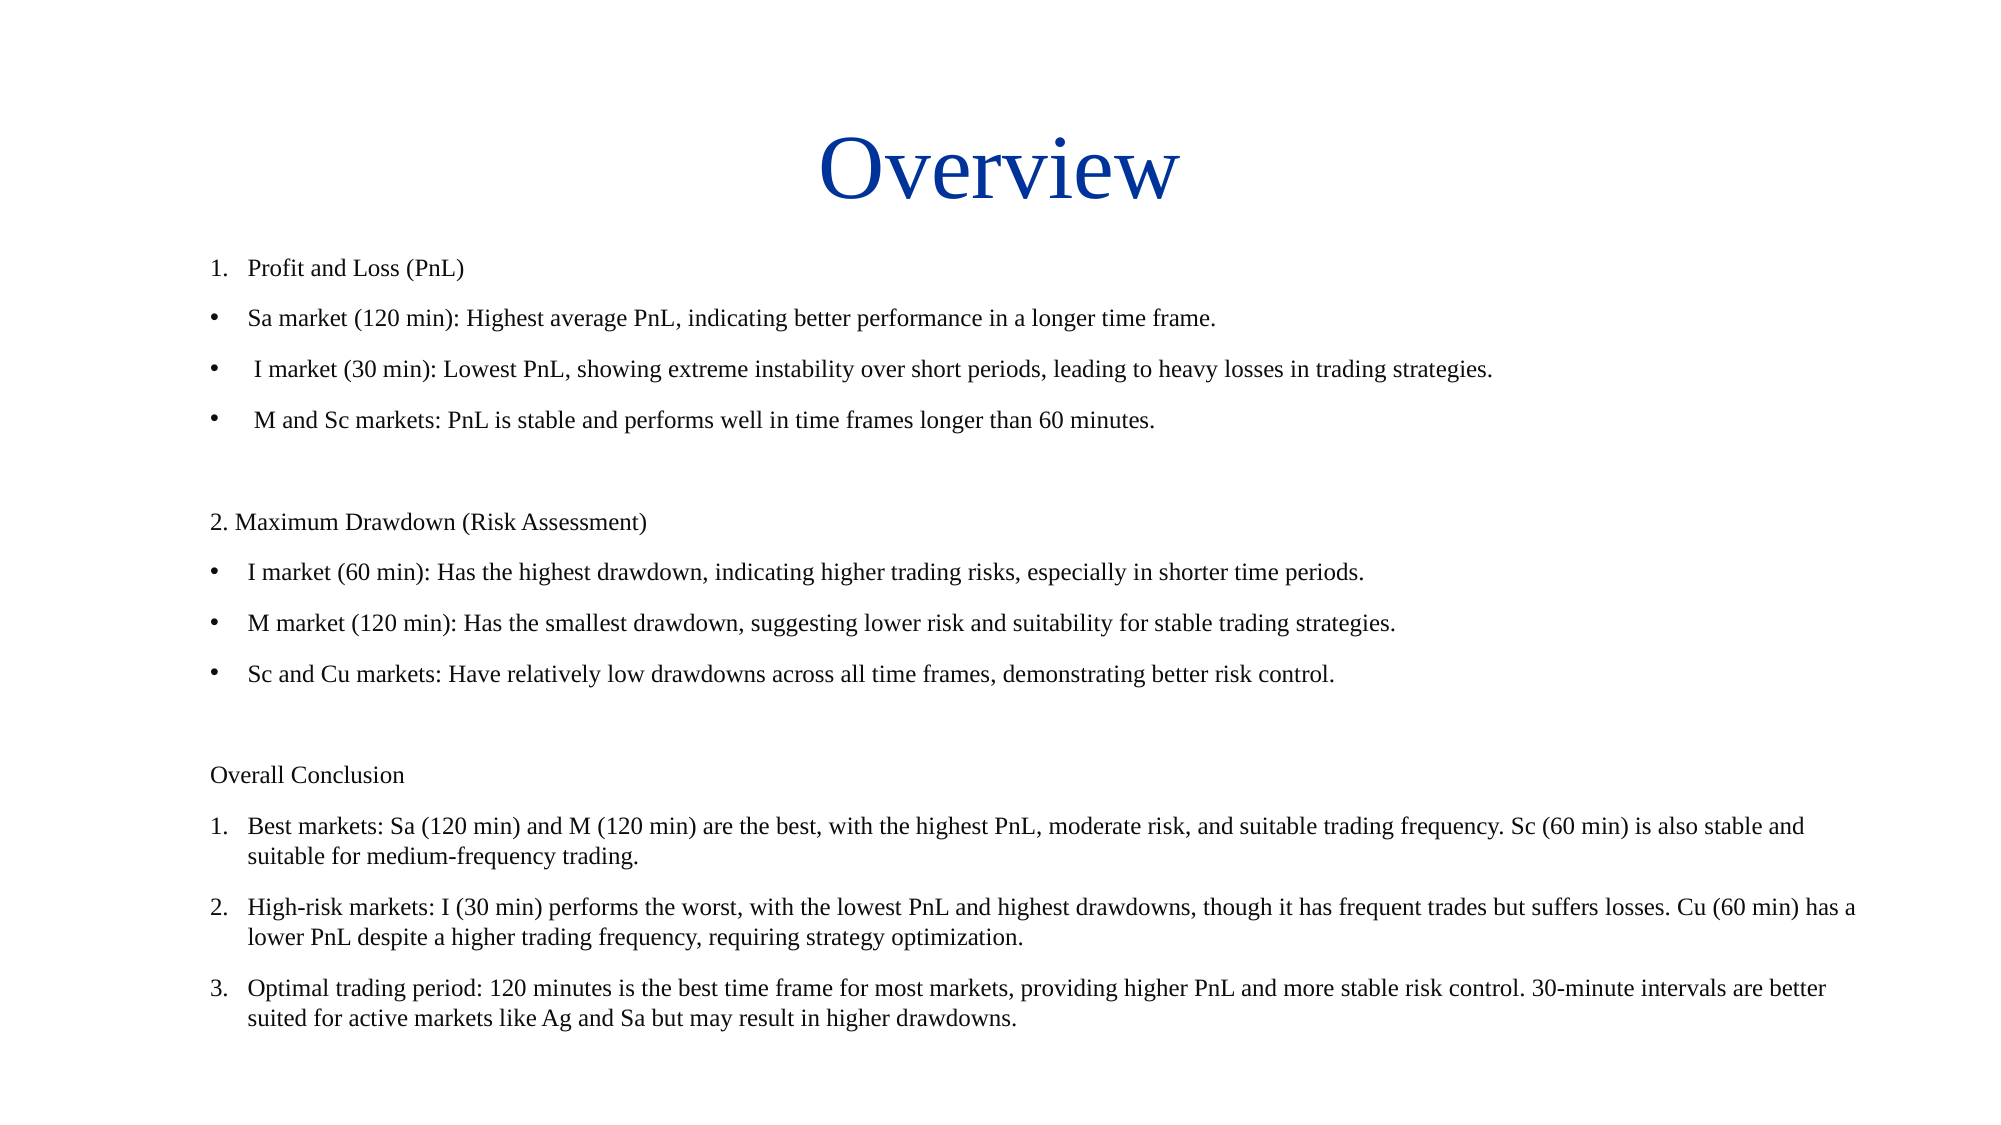

# Overview
Profit and Loss (PnL)
Sa market (120 min): Highest average PnL, indicating better performance in a longer time frame.
 I market (30 min): Lowest PnL, showing extreme instability over short periods, leading to heavy losses in trading strategies.
 M and Sc markets: PnL is stable and performs well in time frames longer than 60 minutes.

2. Maximum Drawdown (Risk Assessment)
I market (60 min): Has the highest drawdown, indicating higher trading risks, especially in shorter time periods.
M market (120 min): Has the smallest drawdown, suggesting lower risk and suitability for stable trading strategies.
Sc and Cu markets: Have relatively low drawdowns across all time frames, demonstrating better risk control.

Overall Conclusion
Best markets: Sa (120 min) and M (120 min) are the best, with the highest PnL, moderate risk, and suitable trading frequency. Sc (60 min) is also stable and suitable for medium-frequency trading.
High-risk markets: I (30 min) performs the worst, with the lowest PnL and highest drawdowns, though it has frequent trades but suffers losses. Cu (60 min) has a lower PnL despite a higher trading frequency, requiring strategy optimization.
Optimal trading period: 120 minutes is the best time frame for most markets, providing higher PnL and more stable risk control. 30-minute intervals are better suited for active markets like Ag and Sa but may result in higher drawdowns.